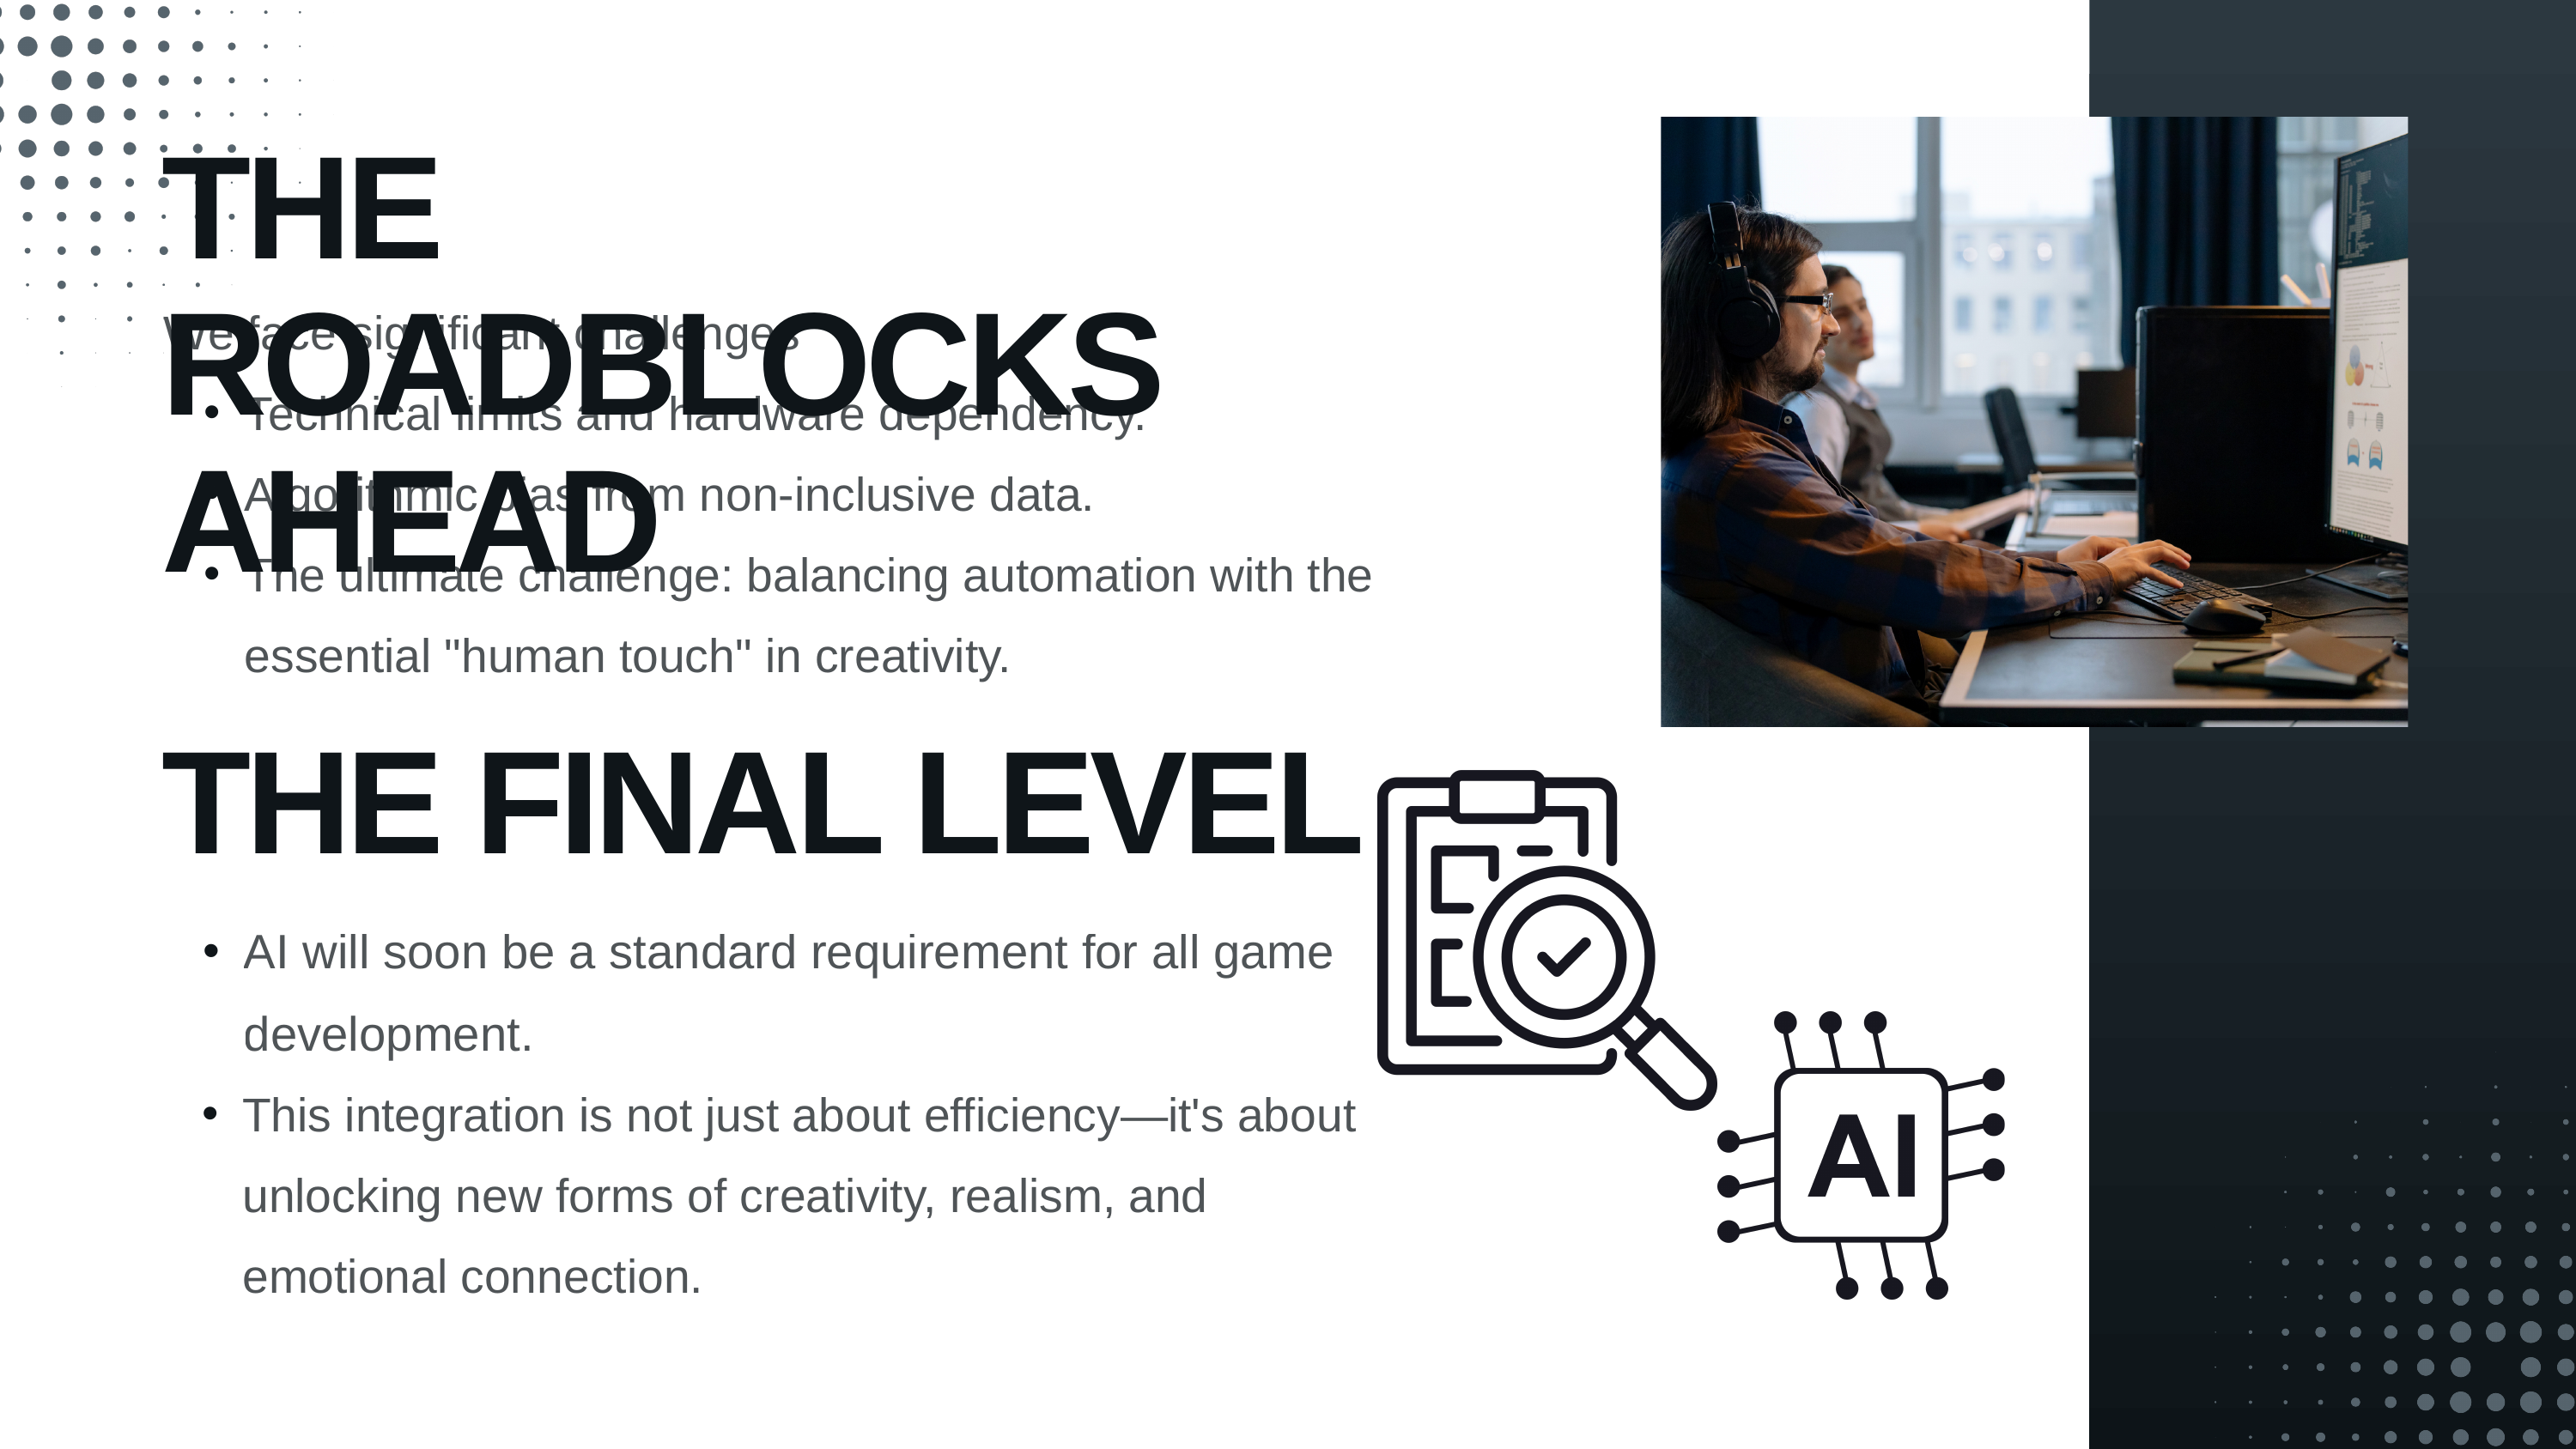

THE ROADBLOCKS AHEAD
We face significant challenges
Technical limits and hardware dependency.
Algorithmic bias from non-inclusive data.
The ultimate challenge: balancing automation with the essential "human touch" in creativity.
THE FINAL LEVEL

AI will soon be a standard requirement for all game development.
This integration is not just about efficiency—it's about unlocking new forms of creativity, realism, and emotional connection.